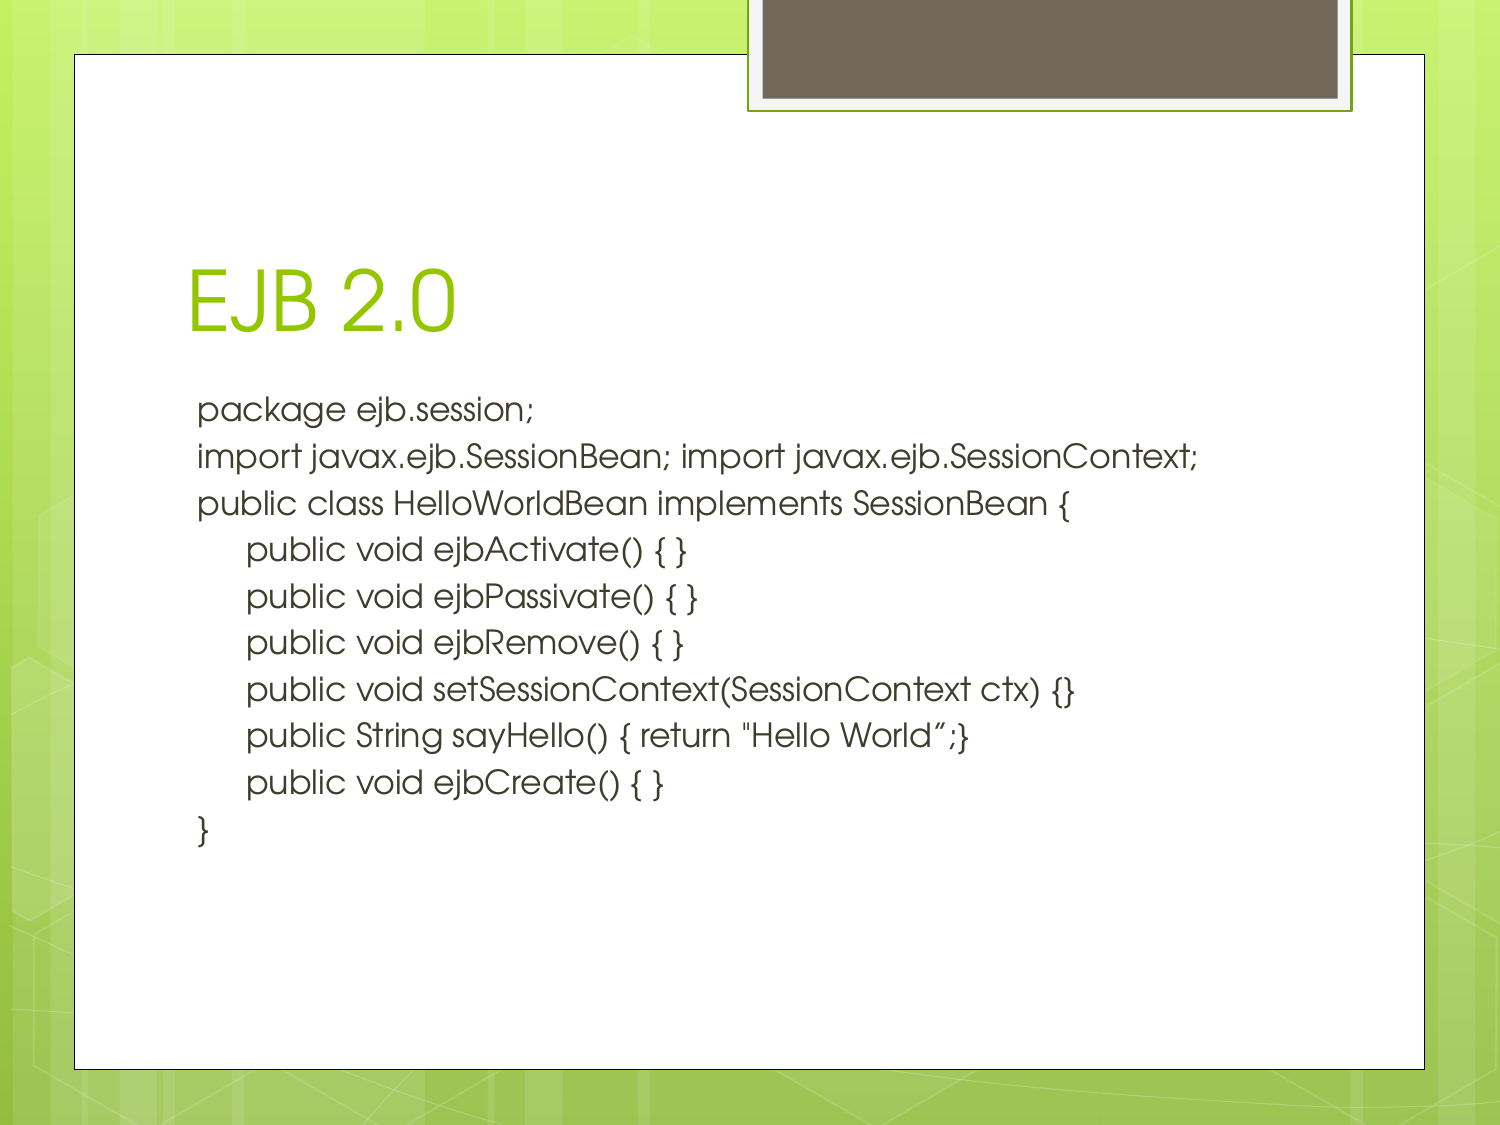

# EJB 2.0
package ejb.session;
import javax.ejb.SessionBean; import javax.ejb.SessionContext;
public class HelloWorldBean implements SessionBean {
public void ejbActivate() { }
public void ejbPassivate() { }
public void ejbRemove() { }
public void setSessionContext(SessionContext ctx) {}
public String sayHello() { return "Hello World”;}
public void ejbCreate() { }
}